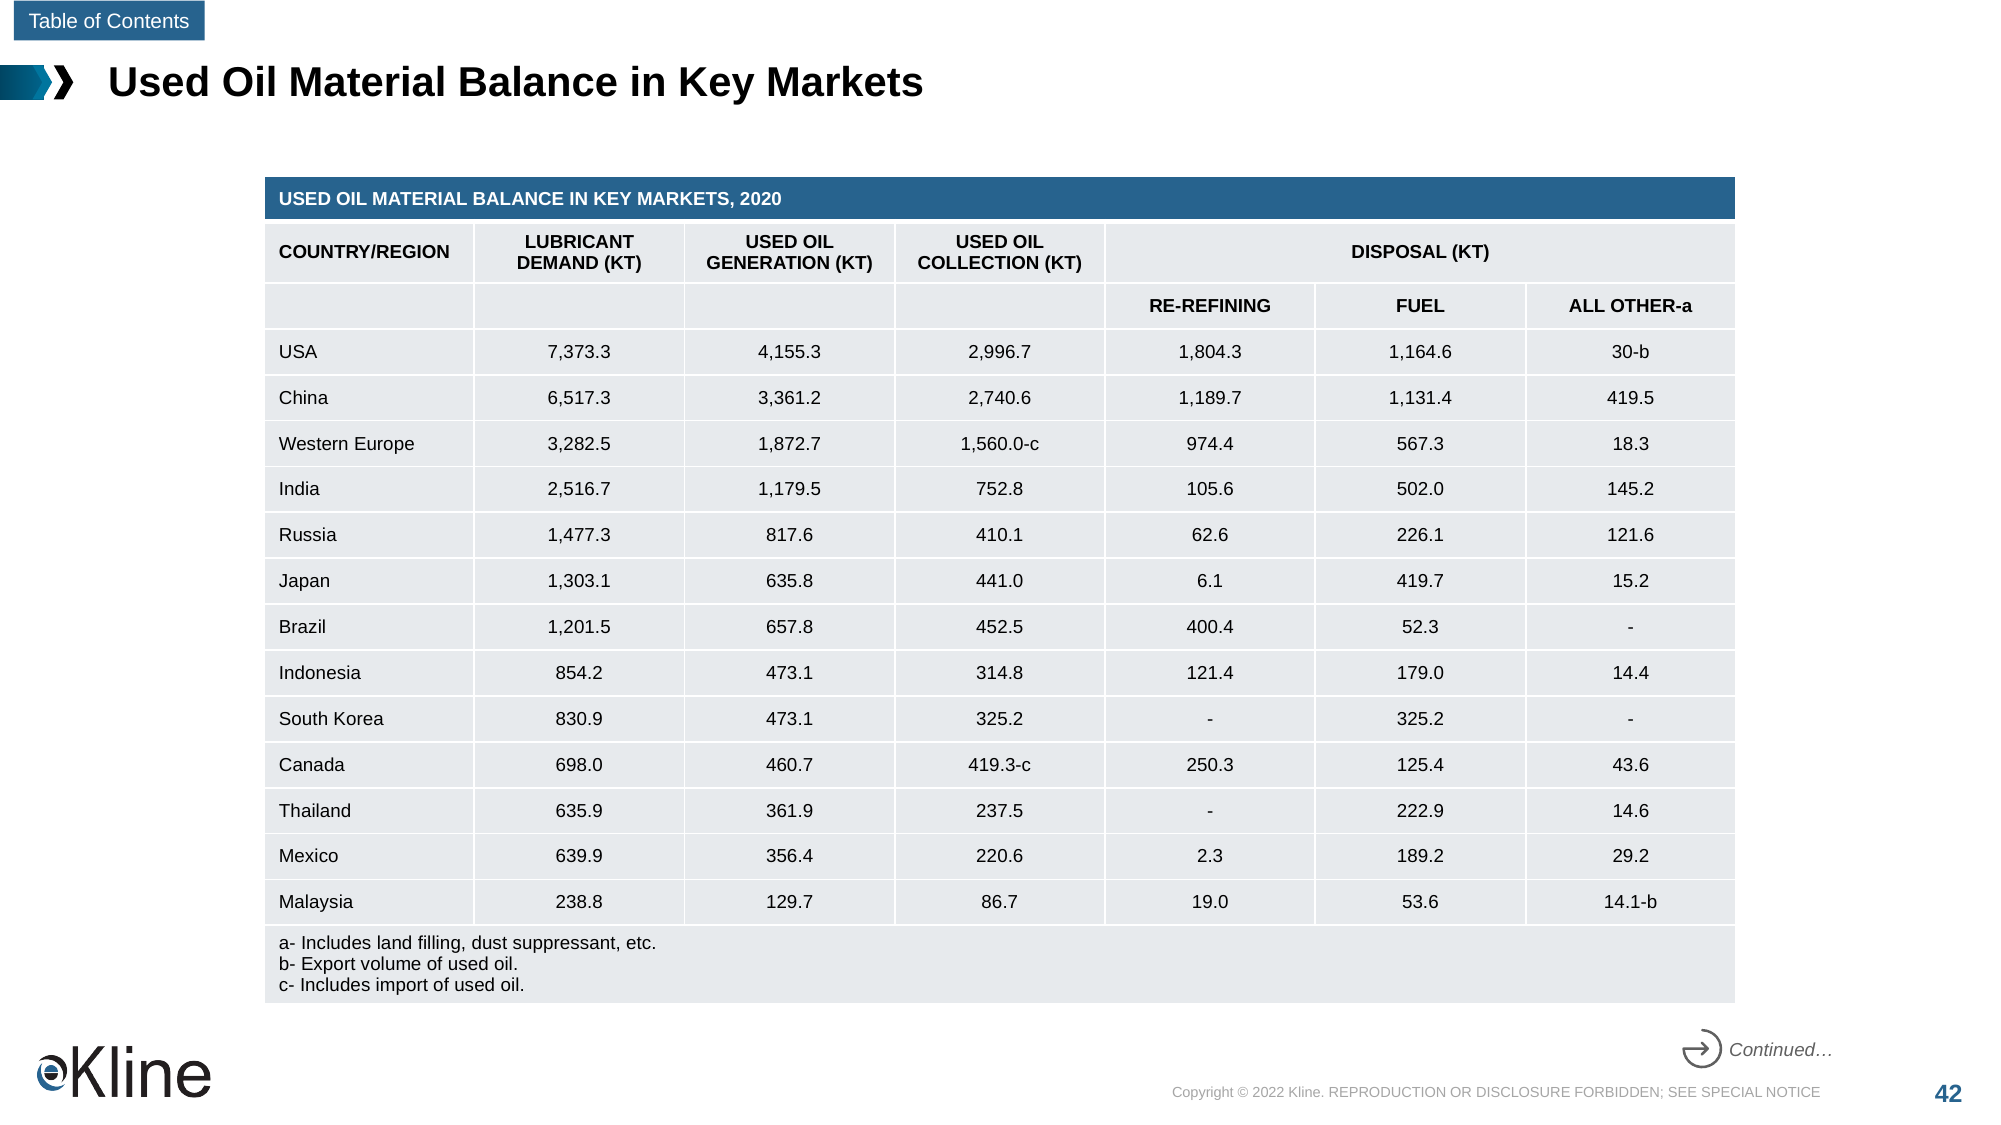

# Used Oil Material Balance in Key Markets
| USED OIL MATERIAL BALANCE IN KEY MARKETS, 2020 |  |  |  |  |  |  |
| --- | --- | --- | --- | --- | --- | --- |
| COUNTRY/REGION | LUBRICANT DEMAND (KT) | USED OIL GENERATION (KT) | USED OIL COLLECTION (KT) | DISPOSAL (KT) |  |  |
|  |  |  |  | RE-REFINING | FUEL | ALL OTHER-a |
| USA | 7,373.3 | 4,155.3 | 2,996.7 | 1,804.3 | 1,164.6 | 30-b |
| China | 6,517.3 | 3,361.2 | 2,740.6 | 1,189.7 | 1,131.4 | 419.5 |
| Western Europe | 3,282.5 | 1,872.7 | 1,560.0-c | 974.4 | 567.3 | 18.3 |
| India | 2,516.7 | 1,179.5 | 752.8 | 105.6 | 502.0 | 145.2 |
| Russia | 1,477.3 | 817.6 | 410.1 | 62.6 | 226.1 | 121.6 |
| Japan | 1,303.1 | 635.8 | 441.0 | 6.1 | 419.7 | 15.2 |
| Brazil | 1,201.5 | 657.8 | 452.5 | 400.4 | 52.3 | - |
| Indonesia | 854.2 | 473.1 | 314.8 | 121.4 | 179.0 | 14.4 |
| South Korea | 830.9 | 473.1 | 325.2 | - | 325.2 | - |
| Canada | 698.0 | 460.7 | 419.3-c | 250.3 | 125.4 | 43.6 |
| Thailand | 635.9 | 361.9 | 237.5 | - | 222.9 | 14.6 |
| Mexico | 639.9 | 356.4 | 220.6 | 2.3 | 189.2 | 29.2 |
| Malaysia | 238.8 | 129.7 | 86.7 | 19.0 | 53.6 | 14.1-b |
| a- Includes land filling, dust suppressant, etc. b- Export volume of used oil. c- Includes import of used oil. |  |  |  |  |  |  |

Continued…